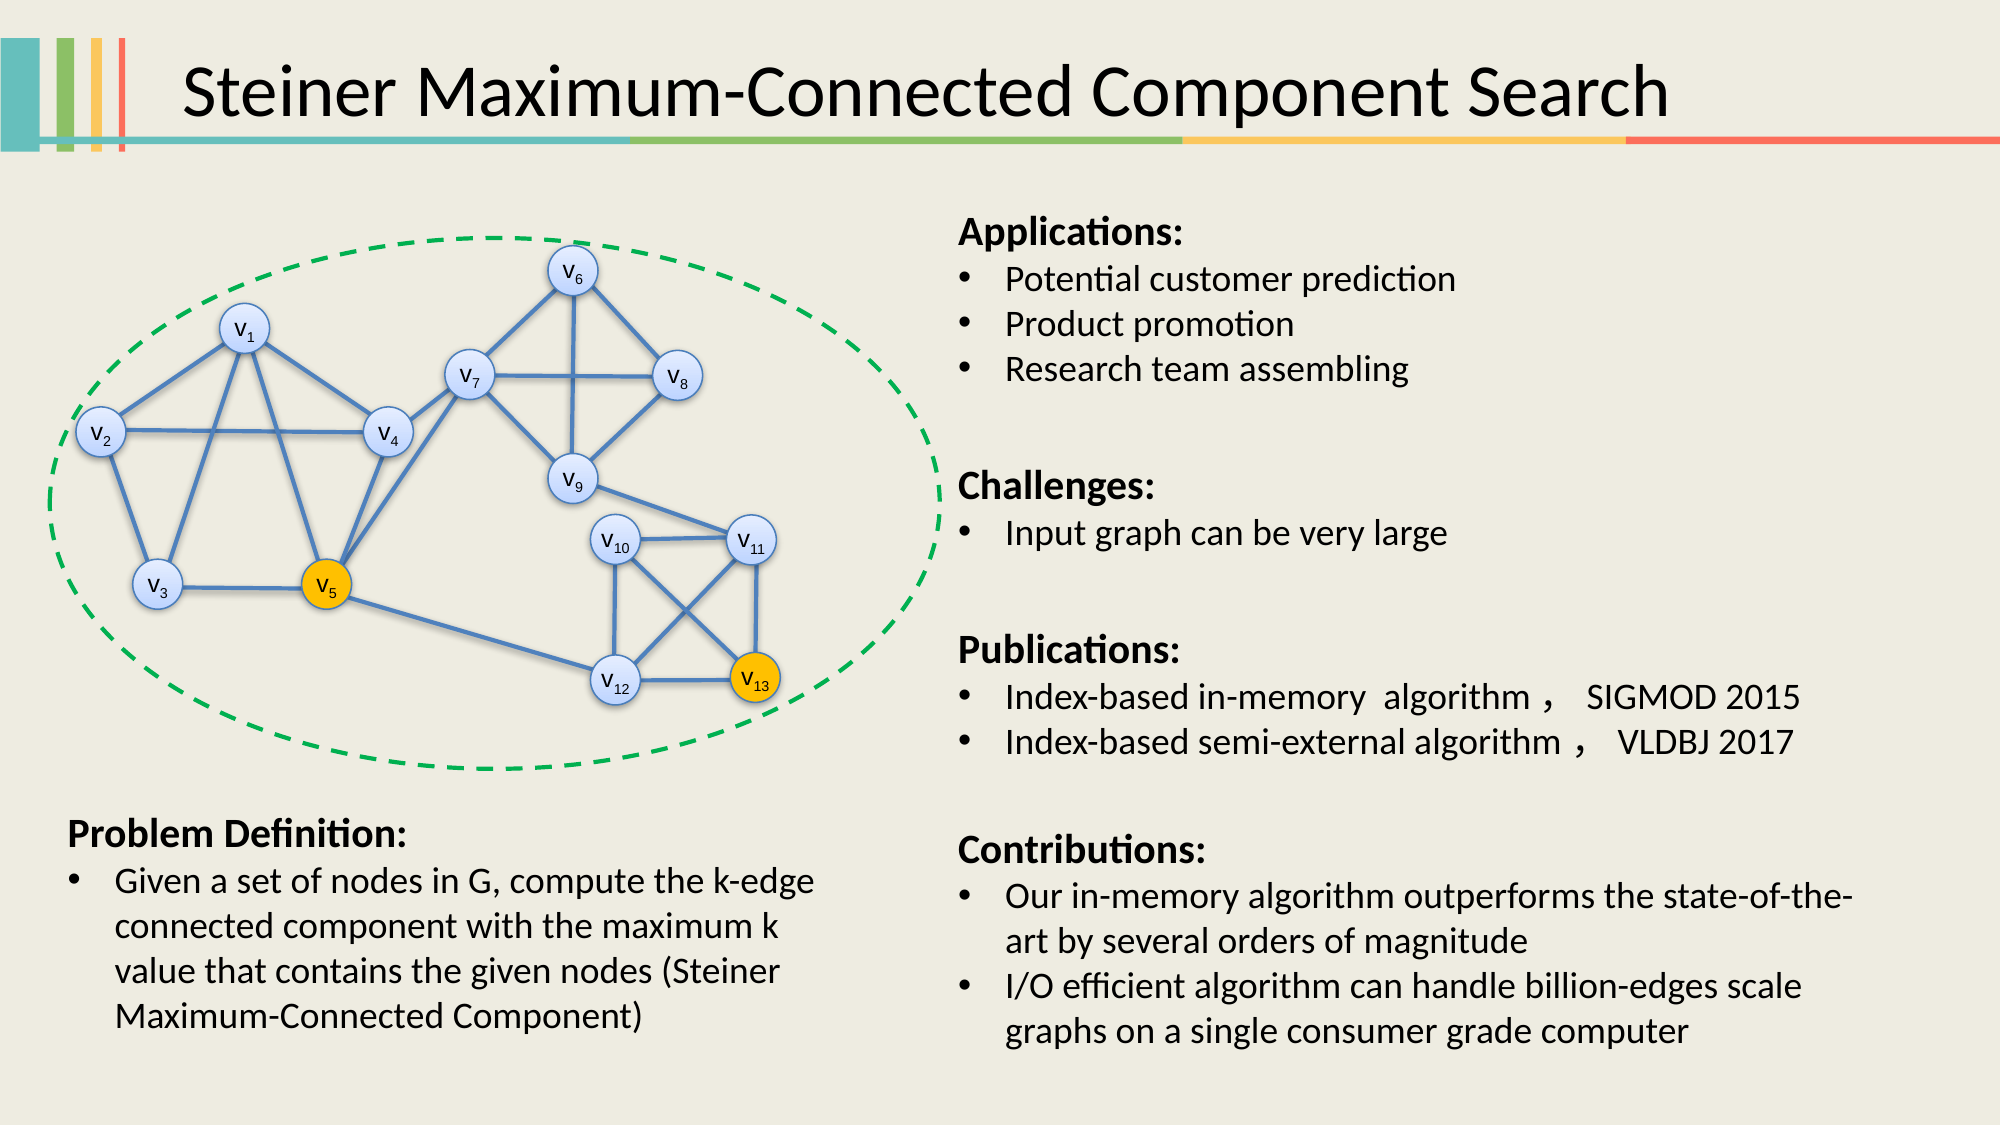

Steiner Maximum-Connected Component Search

Applications:
Potential customer prediction
Product promotion
Research team assembling

Challenges:
Input graph can be very large

Publications:
Index-based in-memory  algorithm，SIGMOD 2015
Index-based semi-external algorithm，VLDBJ 2017

Contributions:
Our in-memory algorithm outperforms the state-of-the-art by several orders of magnitude
I/O efficient algorithm can handle billion-edges scale graphs on a single consumer grade computer

v6

v1

v7

v8

v2

v4

v9

v10

v11

v3

v5

v13

v12

Problem Definition:
Given a set of nodes in G, compute the k-edge connected component with the maximum k value that contains the given nodes (Steiner Maximum-Connected Component)